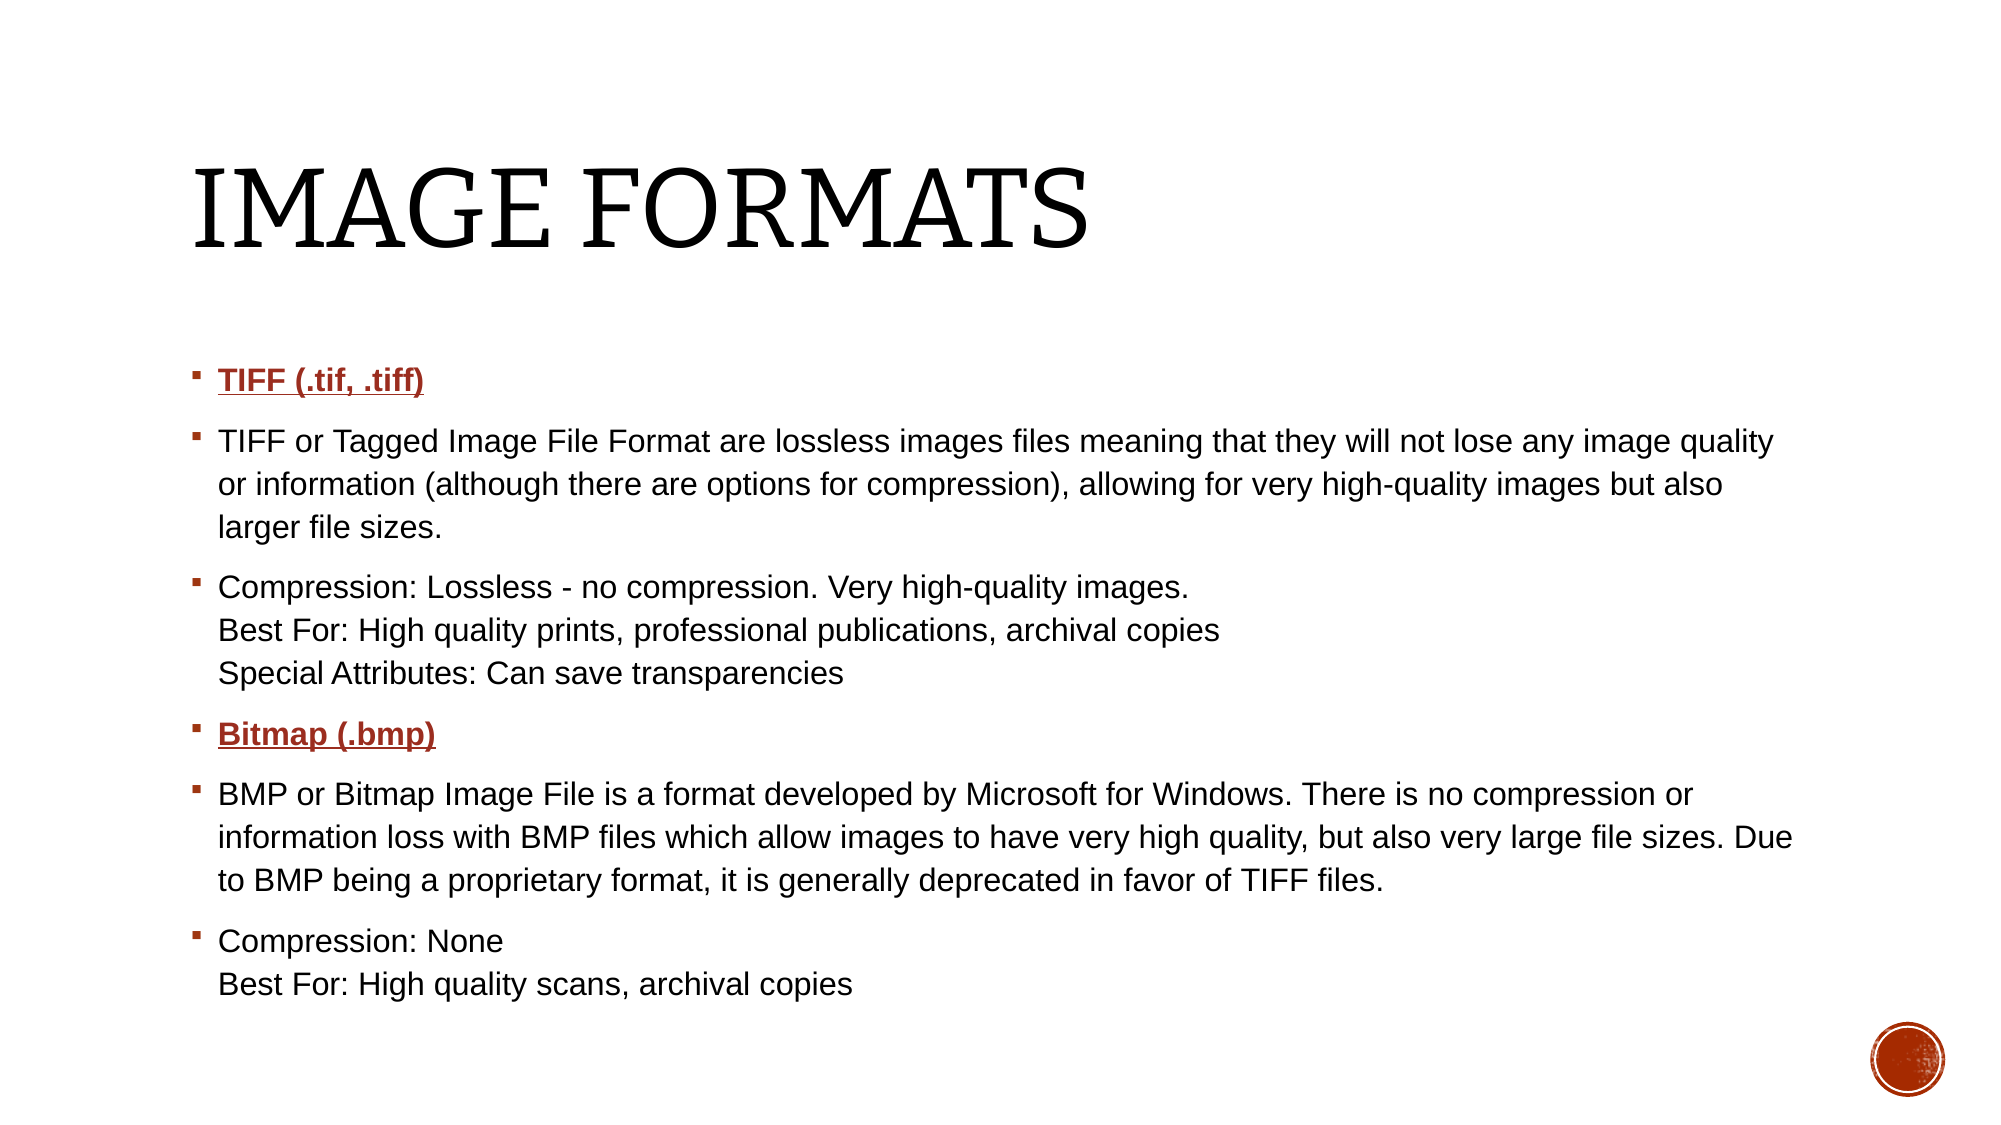

# Image Formats
TIFF (.tif, .tiff)
TIFF or Tagged Image File Format are lossless images files meaning that they will not lose any image quality or information (although there are options for compression), allowing for very high-quality images but also larger file sizes.
Compression: Lossless - no compression. Very high-quality images.
Best For: High quality prints, professional publications, archival copies
Special Attributes: Can save transparencies
Bitmap (.bmp)
BMP or Bitmap Image File is a format developed by Microsoft for Windows. There is no compression or information loss with BMP files which allow images to have very high quality, but also very large file sizes. Due to BMP being a proprietary format, it is generally deprecated in favor of TIFF files.
Compression: None
Best For: High quality scans, archival copies